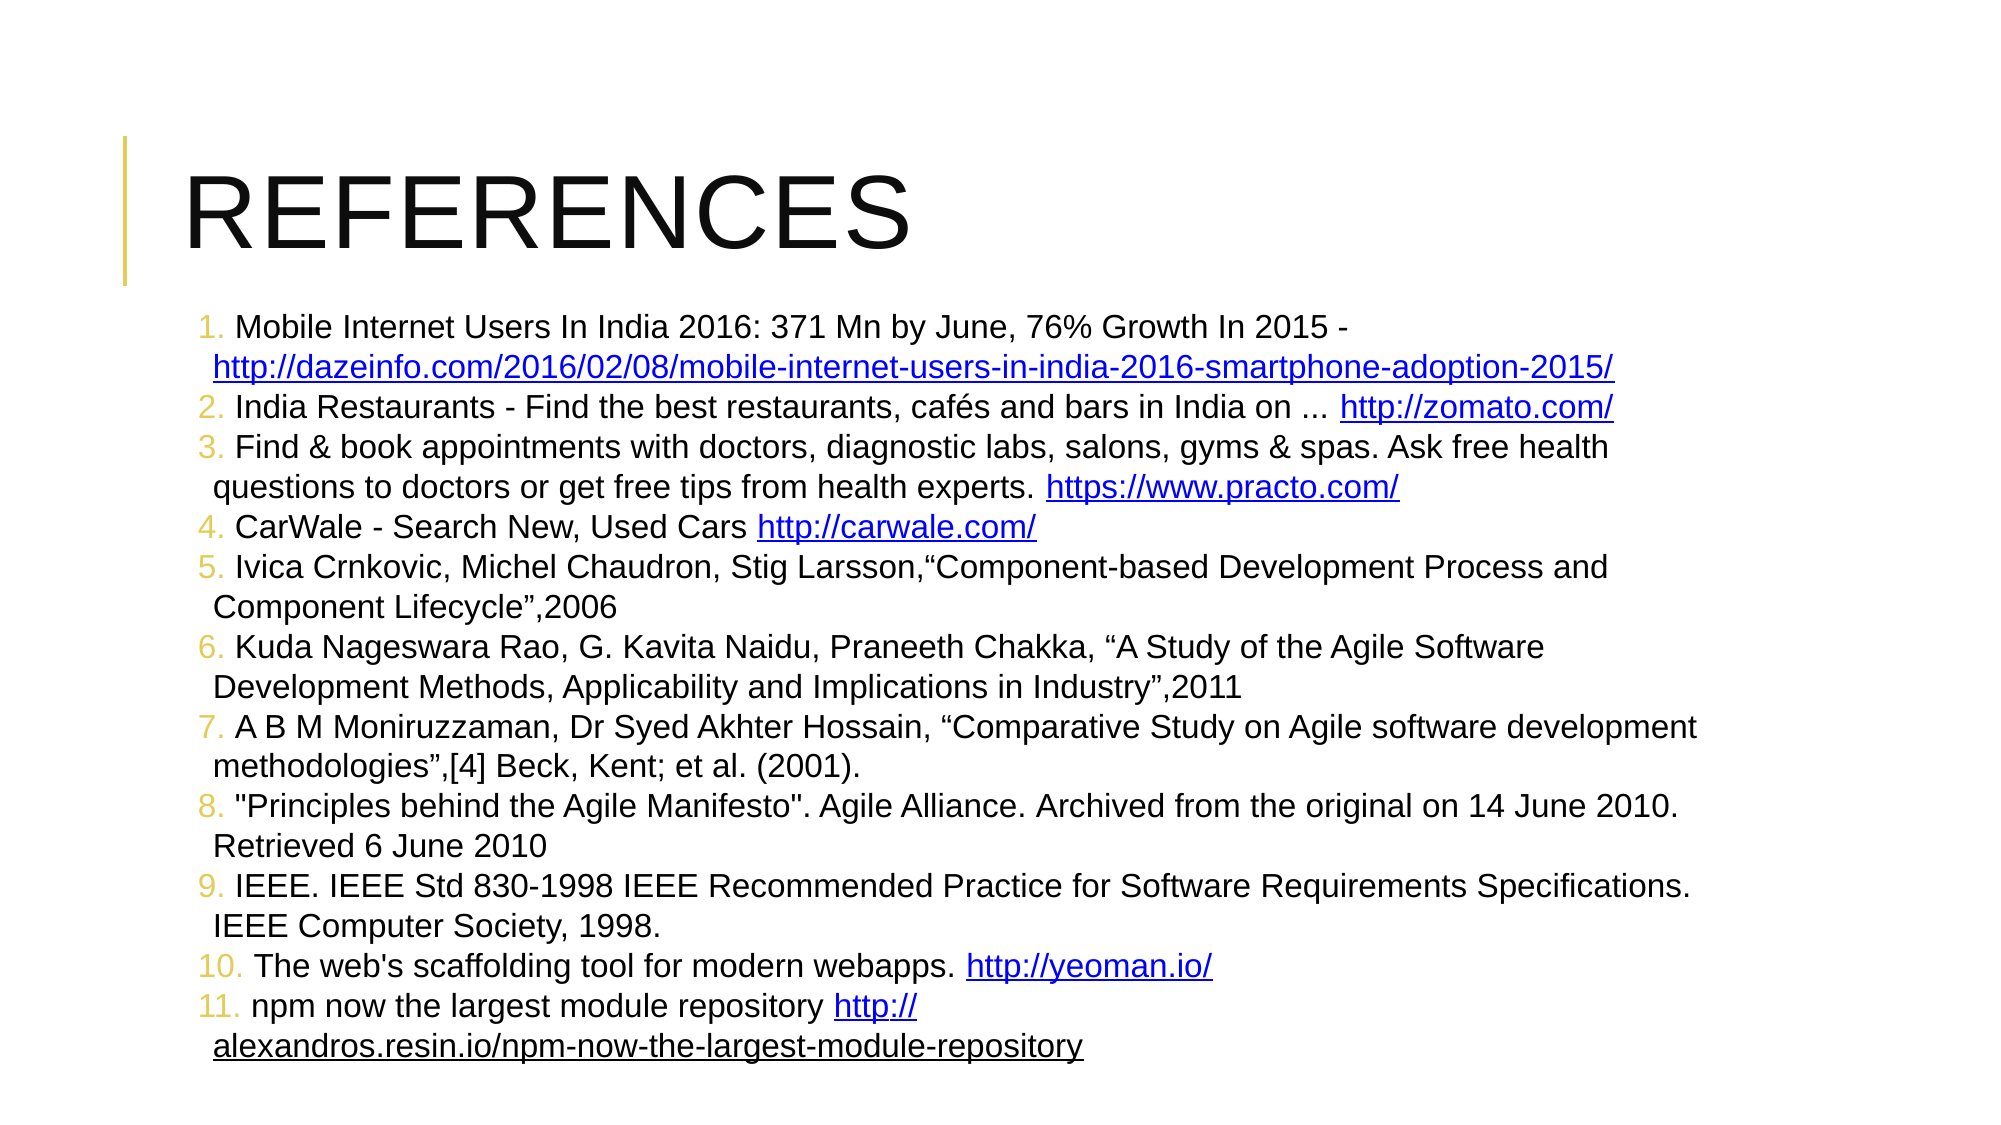

# References
 Mobile Internet Users In India 2016: 371 Mn by June, 76% Growth In 2015 - http://dazeinfo.com/2016/02/08/mobile-internet-users-in-india-2016-smartphone-adoption-2015/
 India Restaurants - Find the best restaurants, cafés and bars in India on ... http://zomato.com/
 Find & book appointments with doctors, diagnostic labs, salons, gyms & spas. Ask free health questions to doctors or get free tips from health experts. https://www.practo.com/
 CarWale - Search New, Used Cars http://carwale.com/
 Ivica Crnkovic, Michel Chaudron, Stig Larsson,“Component-based Development Process and Component Lifecycle”,2006
 Kuda Nageswara Rao, G. Kavita Naidu, Praneeth Chakka, “A Study of the Agile Software Development Methods, Applicability and Implications in Industry”,2011
 A B M Moniruzzaman, Dr Syed Akhter Hossain, “Comparative Study on Agile software development methodologies”,[4] Beck, Kent; et al. (2001).
 "Principles behind the Agile Manifesto". Agile Alliance. Archived from the original on 14 June 2010. Retrieved 6 June 2010
 IEEE. IEEE Std 830-1998 IEEE Recommended Practice for Software Requirements Specifications. IEEE Computer Society, 1998.
 The web's scaffolding tool for modern webapps. http://yeoman.io/
 npm now the largest module repository http://alexandros.resin.io/npm-now-the-largest-module-repository